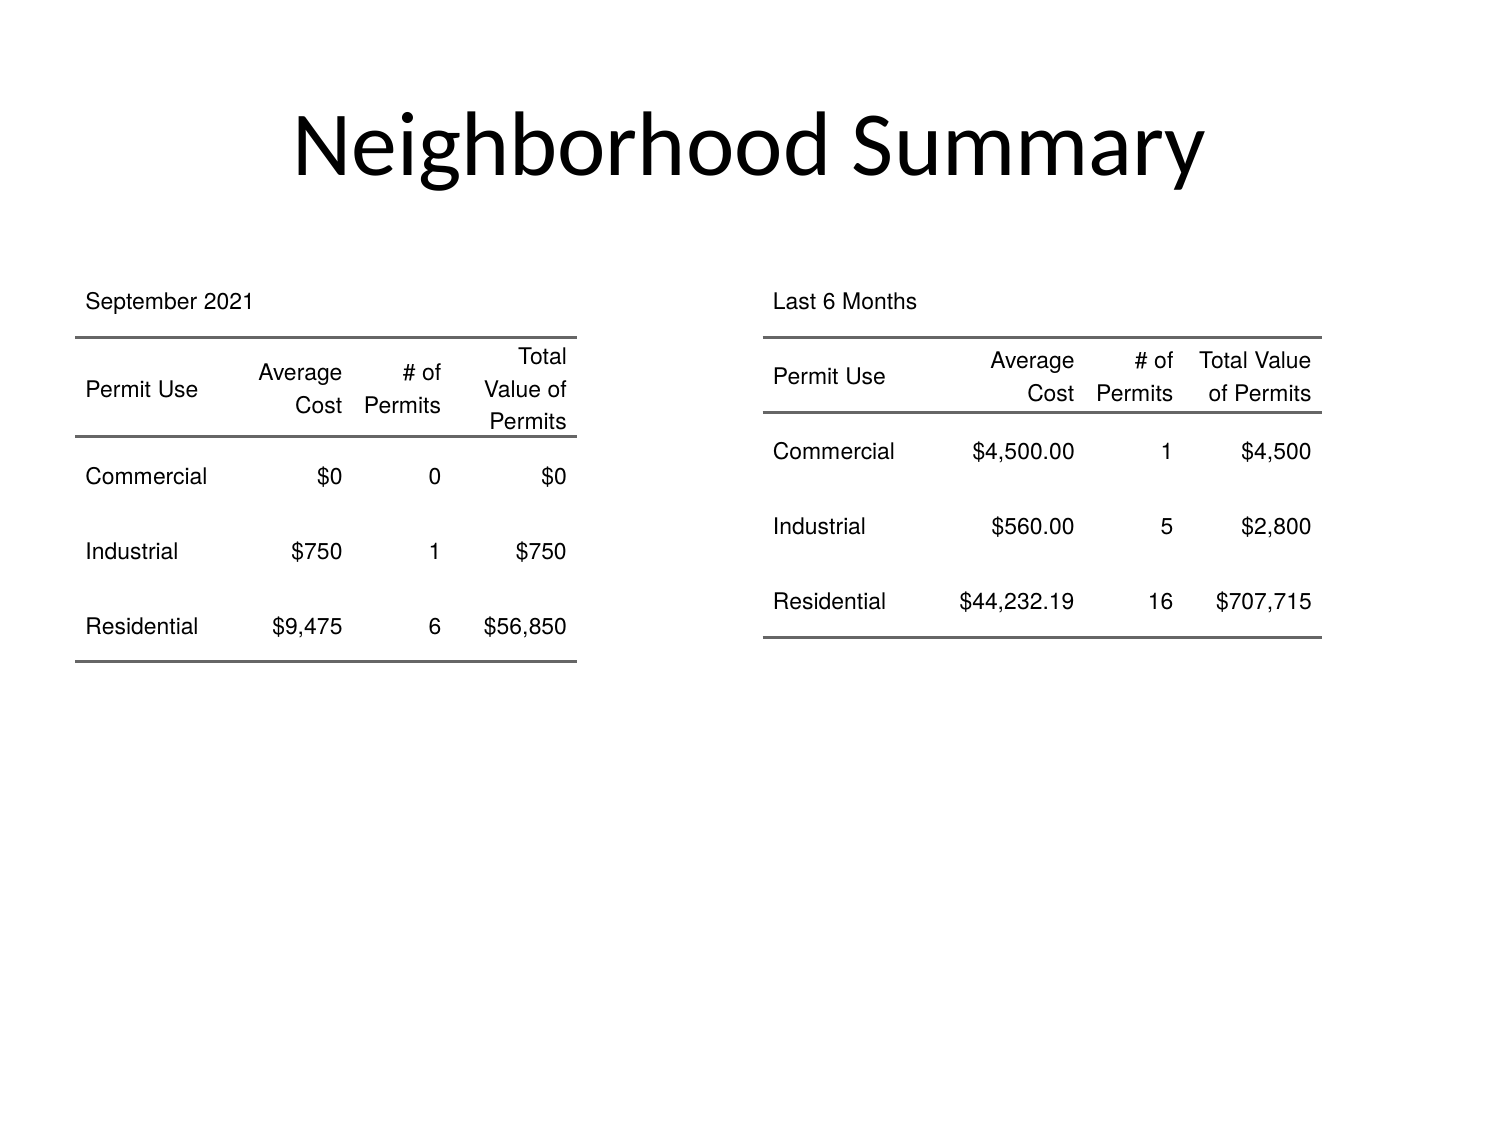

# Neighborhood Summary
| September 2021 | September 2021 | September 2021 | September 2021 |
| --- | --- | --- | --- |
| Permit Use | Average Cost | # of Permits | Total Value of Permits |
| Commercial | $0 | 0 | $0 |
| Industrial | $750 | 1 | $750 |
| Residential | $9,475 | 6 | $56,850 |
| Last 6 Months | Last 6 Months | Last 6 Months | Last 6 Months |
| --- | --- | --- | --- |
| Permit Use | Average Cost | # of Permits | Total Value of Permits |
| Commercial | $4,500.00 | 1 | $4,500 |
| Industrial | $560.00 | 5 | $2,800 |
| Residential | $44,232.19 | 16 | $707,715 |